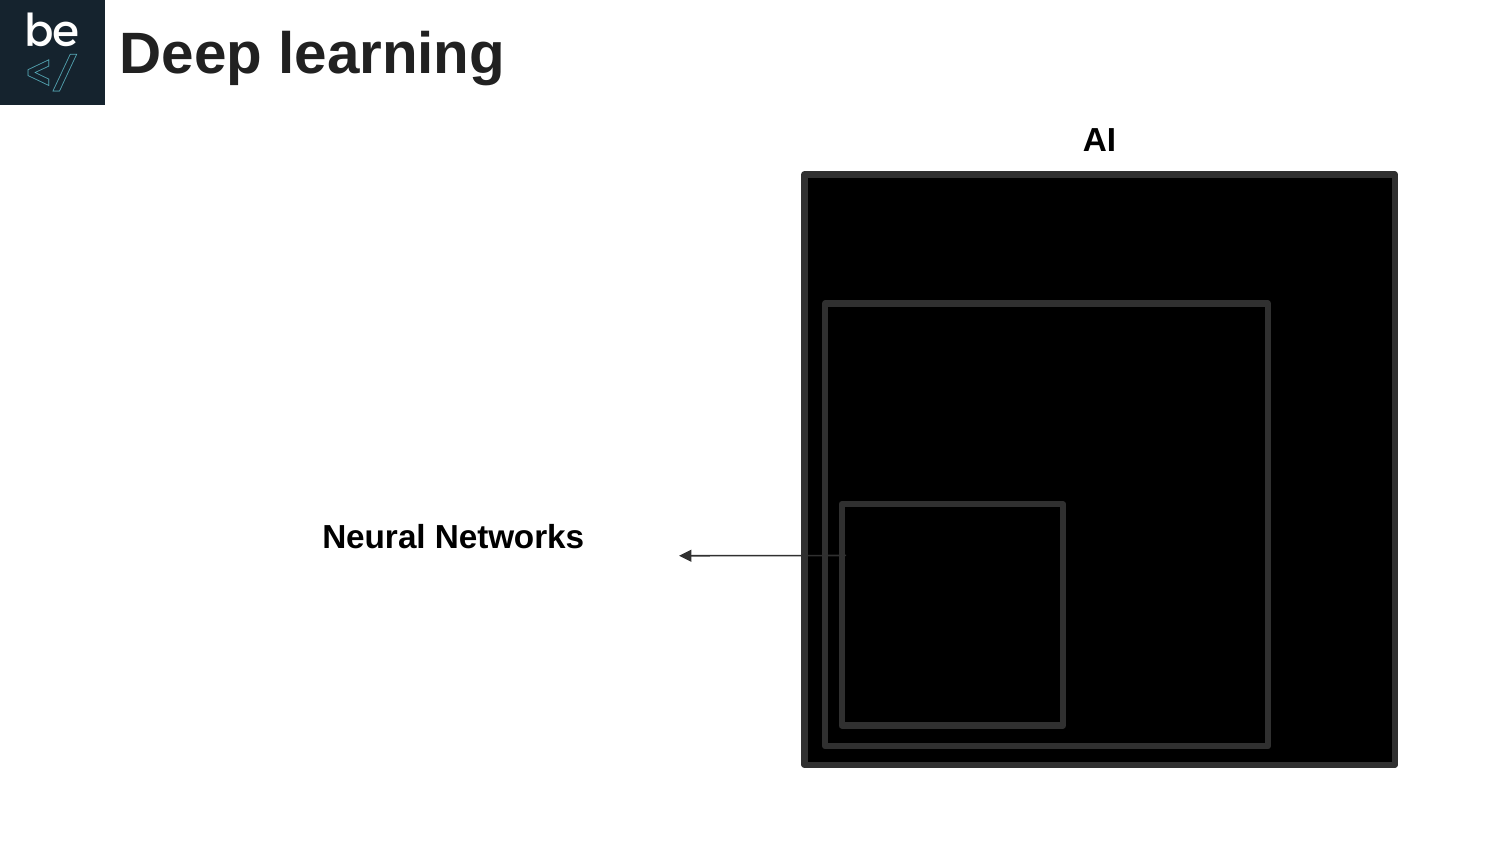

Deep learning
AI

ML

DL
Neural Networks